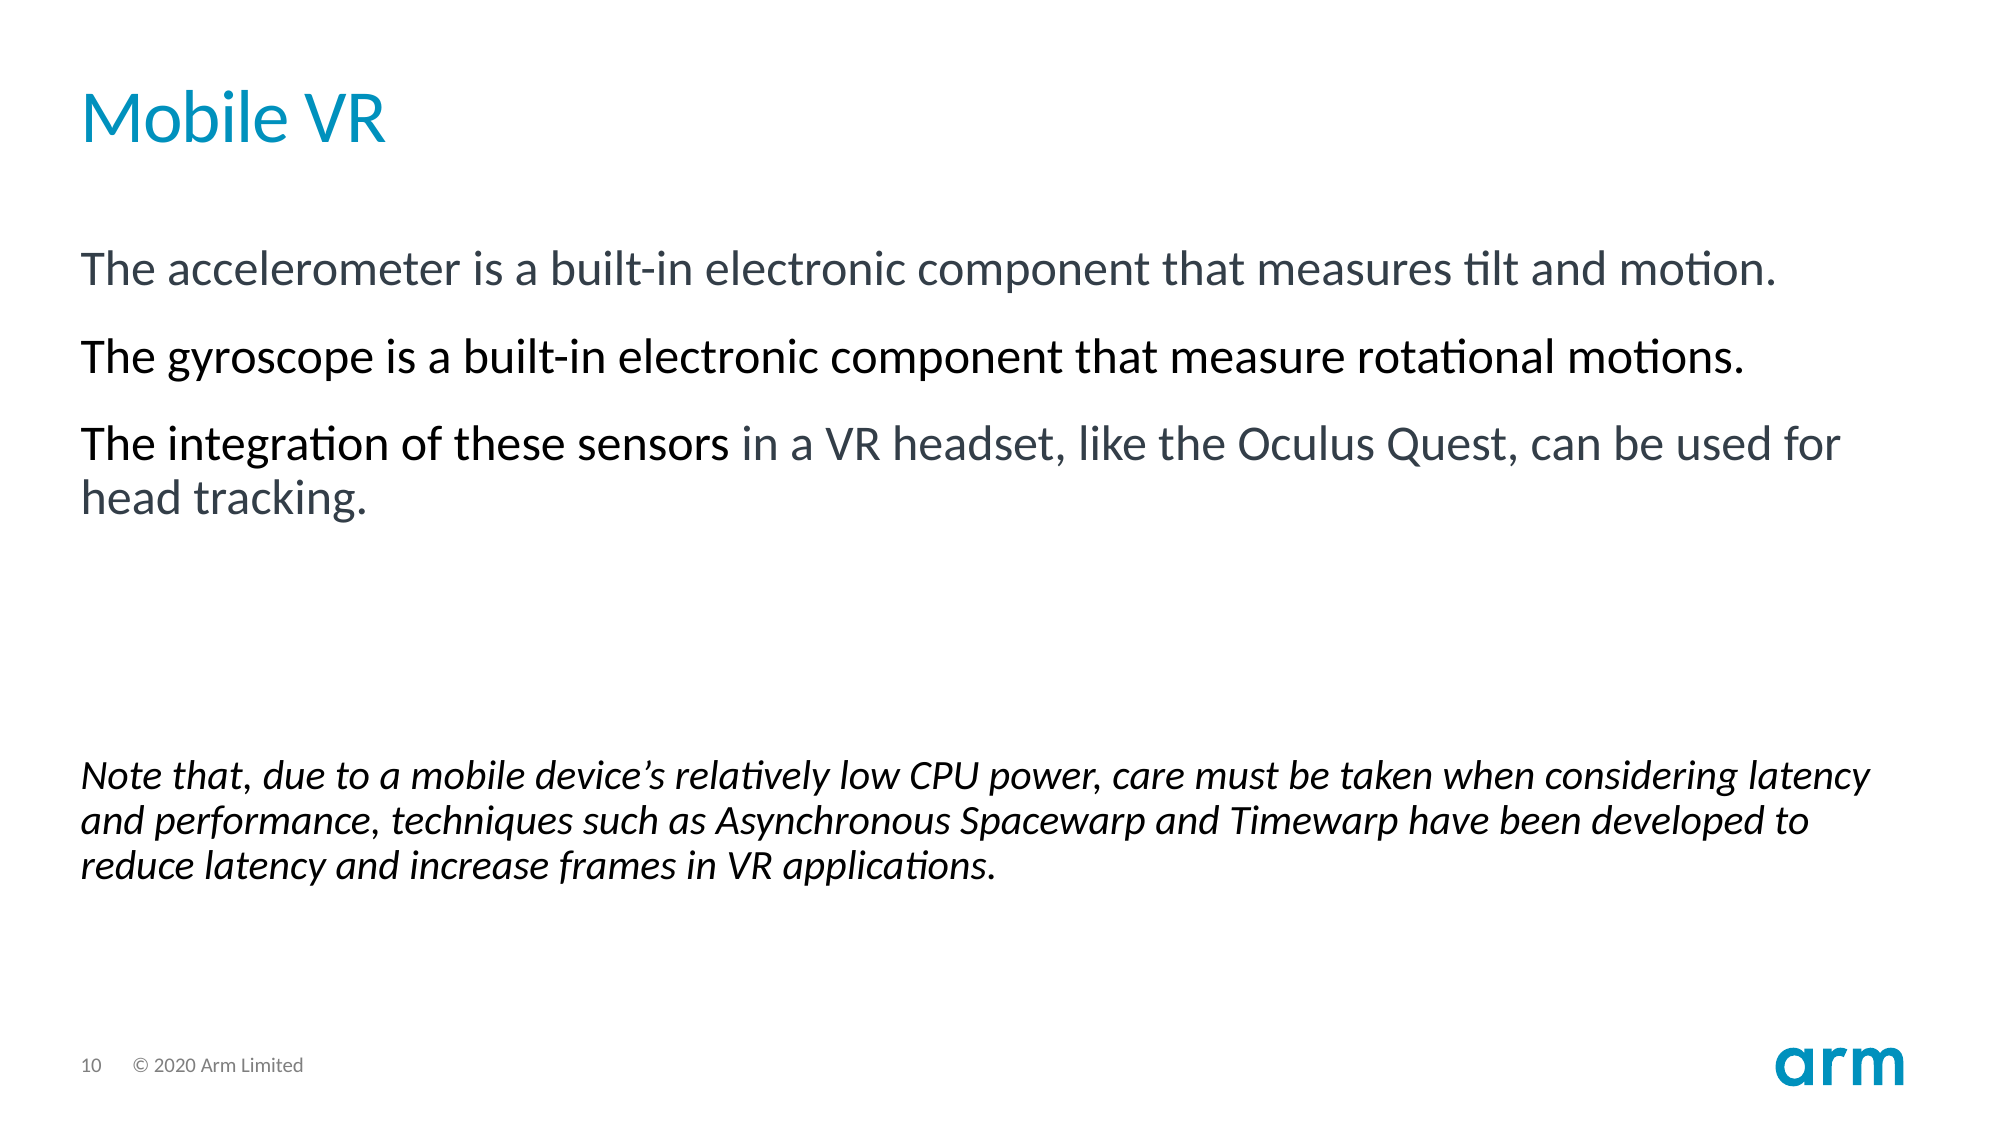

# Mobile VR
The accelerometer is a built-in electronic component that measures tilt and motion.
The gyroscope is a built-in electronic component that measure rotational motions.
The integration of these sensors in a VR headset, like the Oculus Quest, can be used for head tracking.

Note that, due to a mobile device’s relatively low CPU power, care must be taken when considering latency and performance, techniques such as Asynchronous Spacewarp and Timewarp have been developed to reduce latency and increase frames in VR applications.